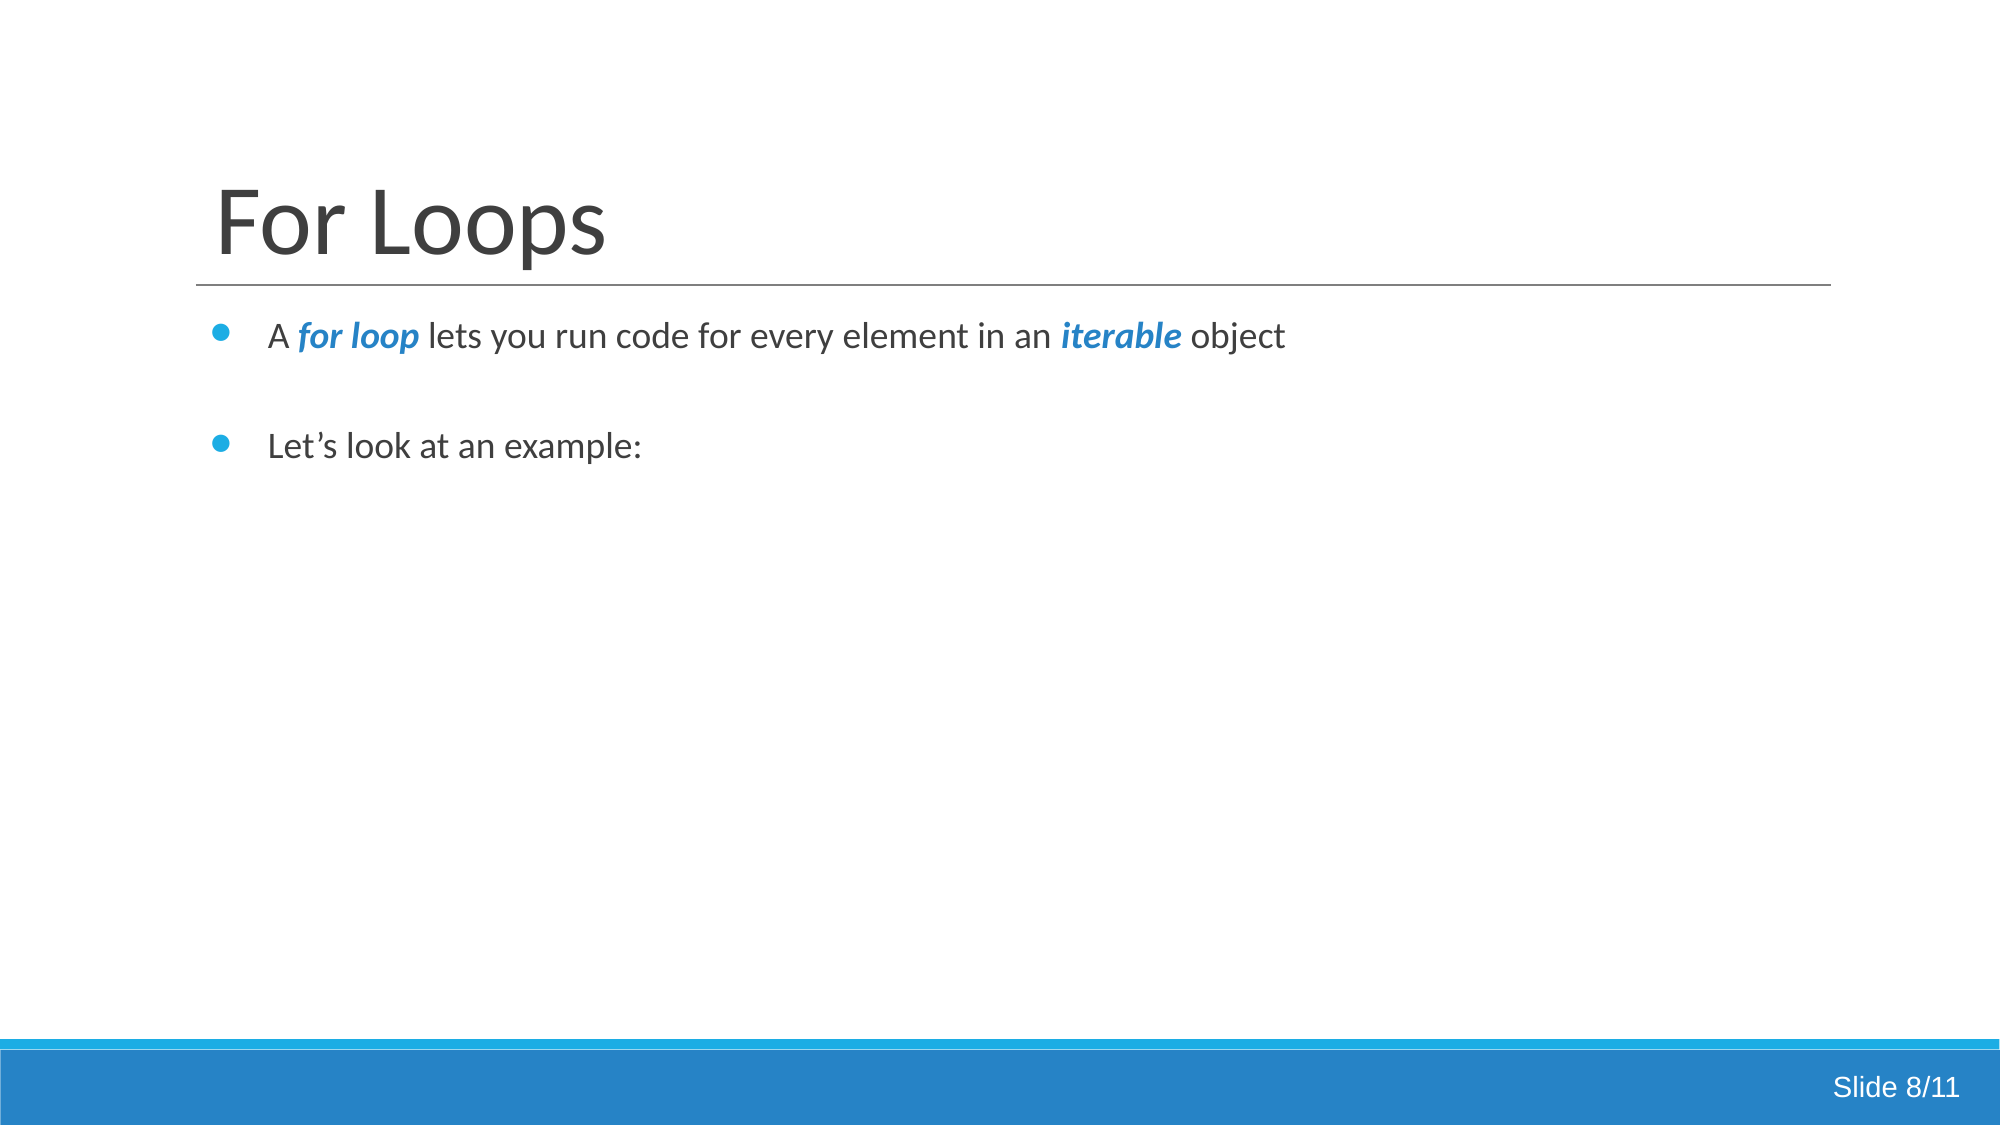

# For Loops
A for loop lets you run code for every element in an iterable object
Let’s look at an example:
Slide 8/11